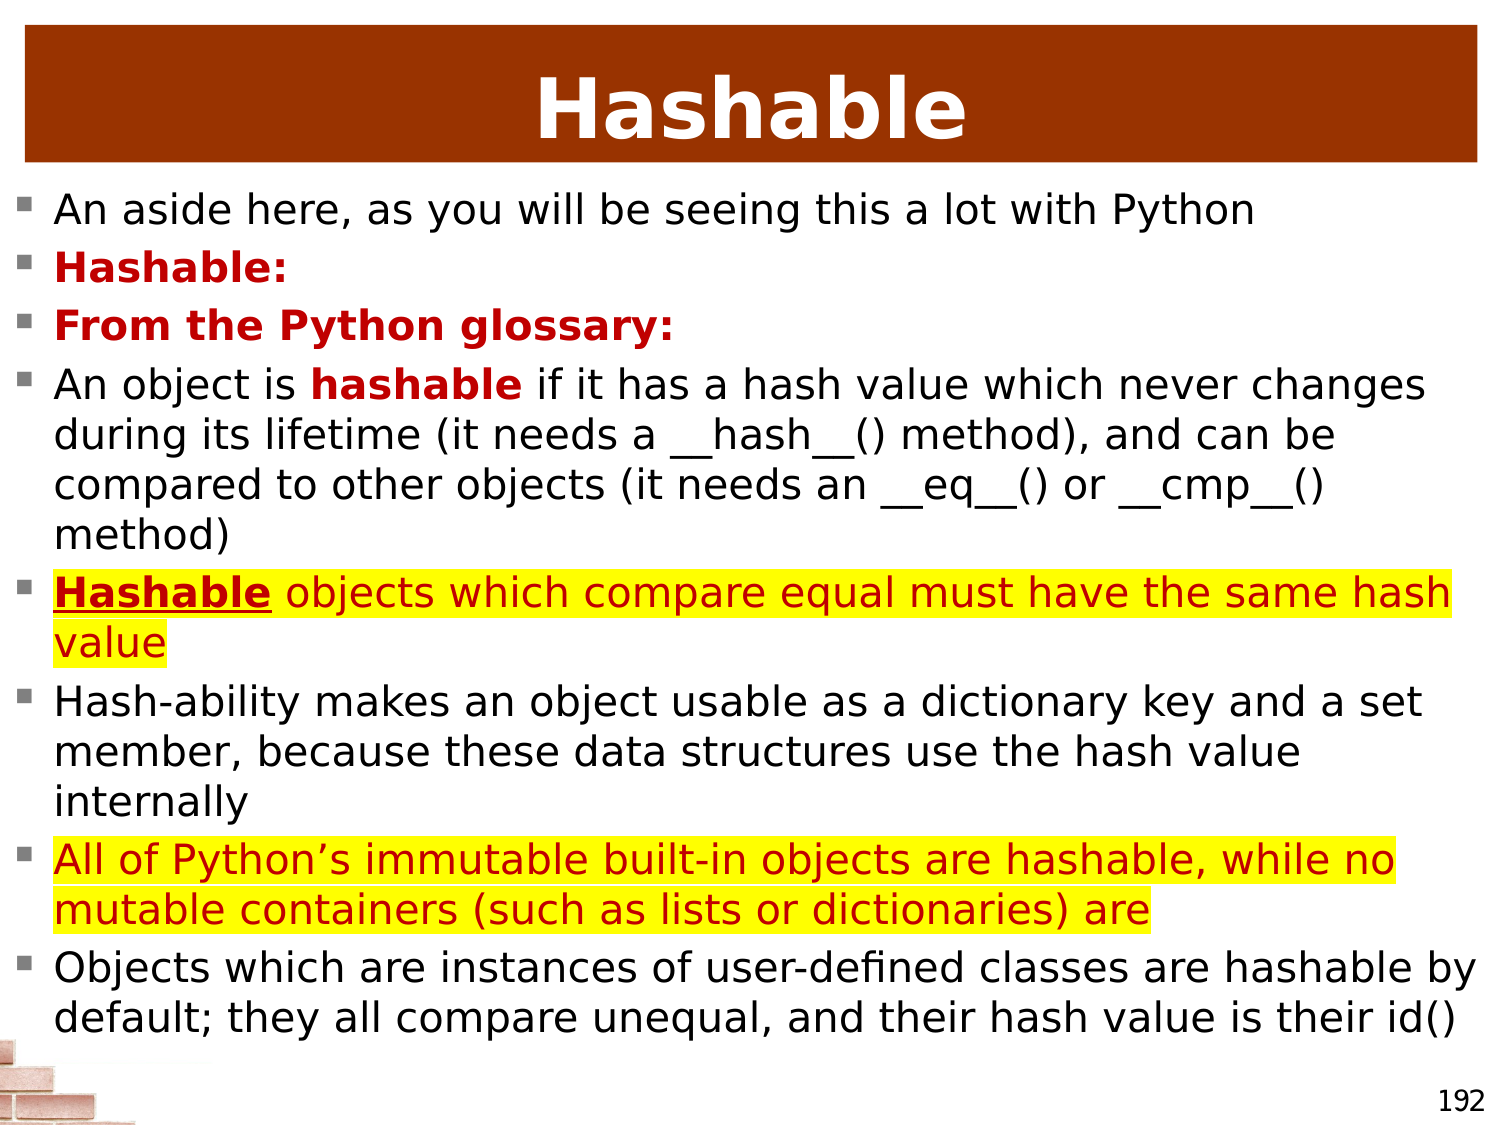

# Hashable
An aside here, as you will be seeing this a lot with Python
Hashable:
From the Python glossary:
An object is hashable if it has a hash value which never changes during its lifetime (it needs a __hash__() method), and can be compared to other objects (it needs an __eq__() or __cmp__() method)
Hashable objects which compare equal must have the same hash value
Hash-ability makes an object usable as a dictionary key and a set member, because these data structures use the hash value internally
All of Python’s immutable built-in objects are hashable, while no mutable containers (such as lists or dictionaries) are
Objects which are instances of user-defined classes are hashable by default; they all compare unequal, and their hash value is their id()

192